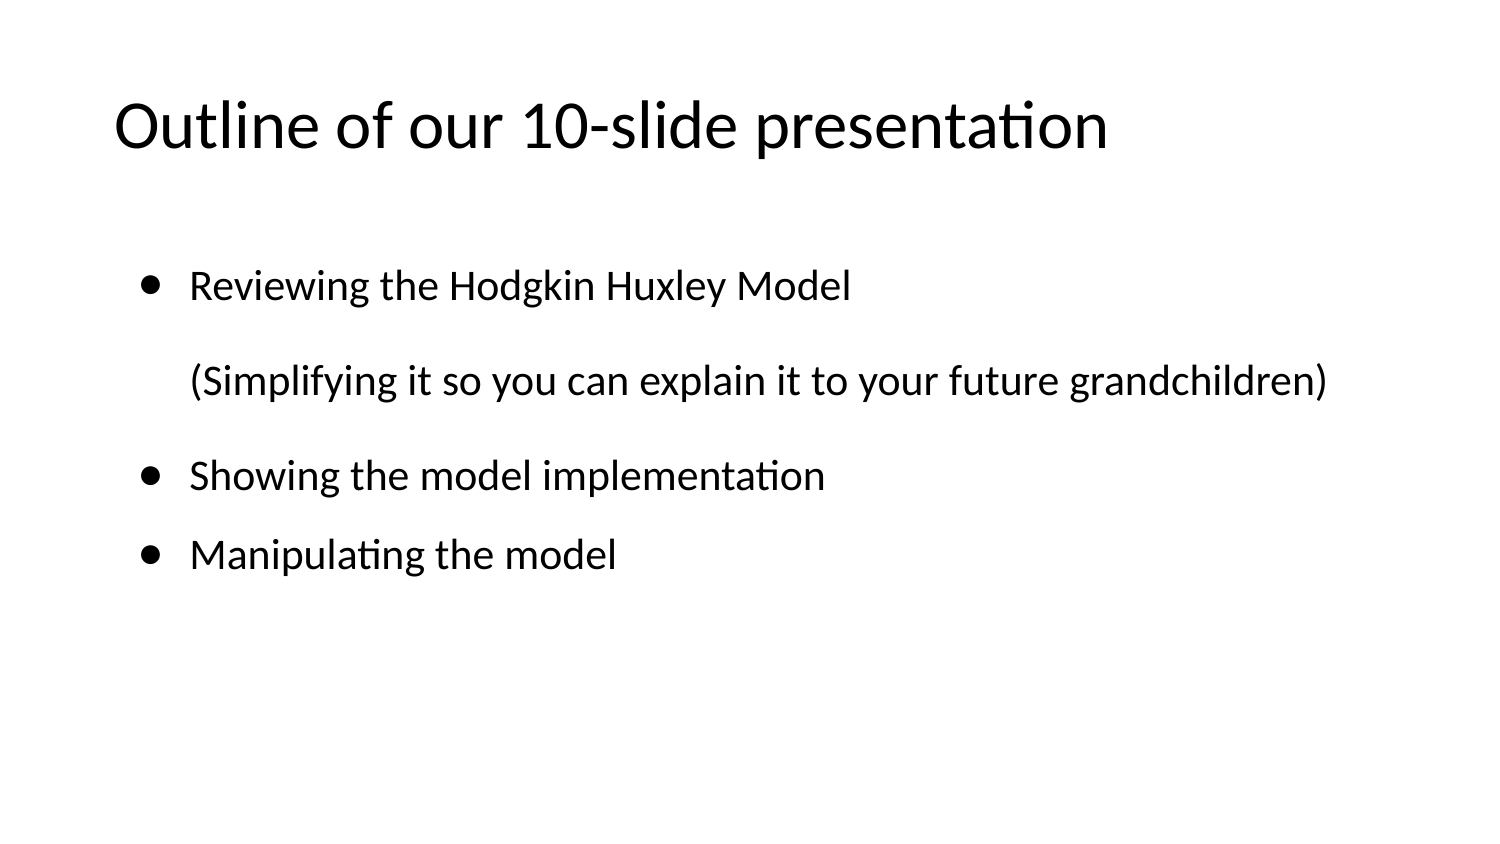

# Outline of our 10-slide presentation
Reviewing the Hodgkin Huxley Model
(Simplifying it so you can explain it to your future grandchildren)
Showing the model implementation
Manipulating the model